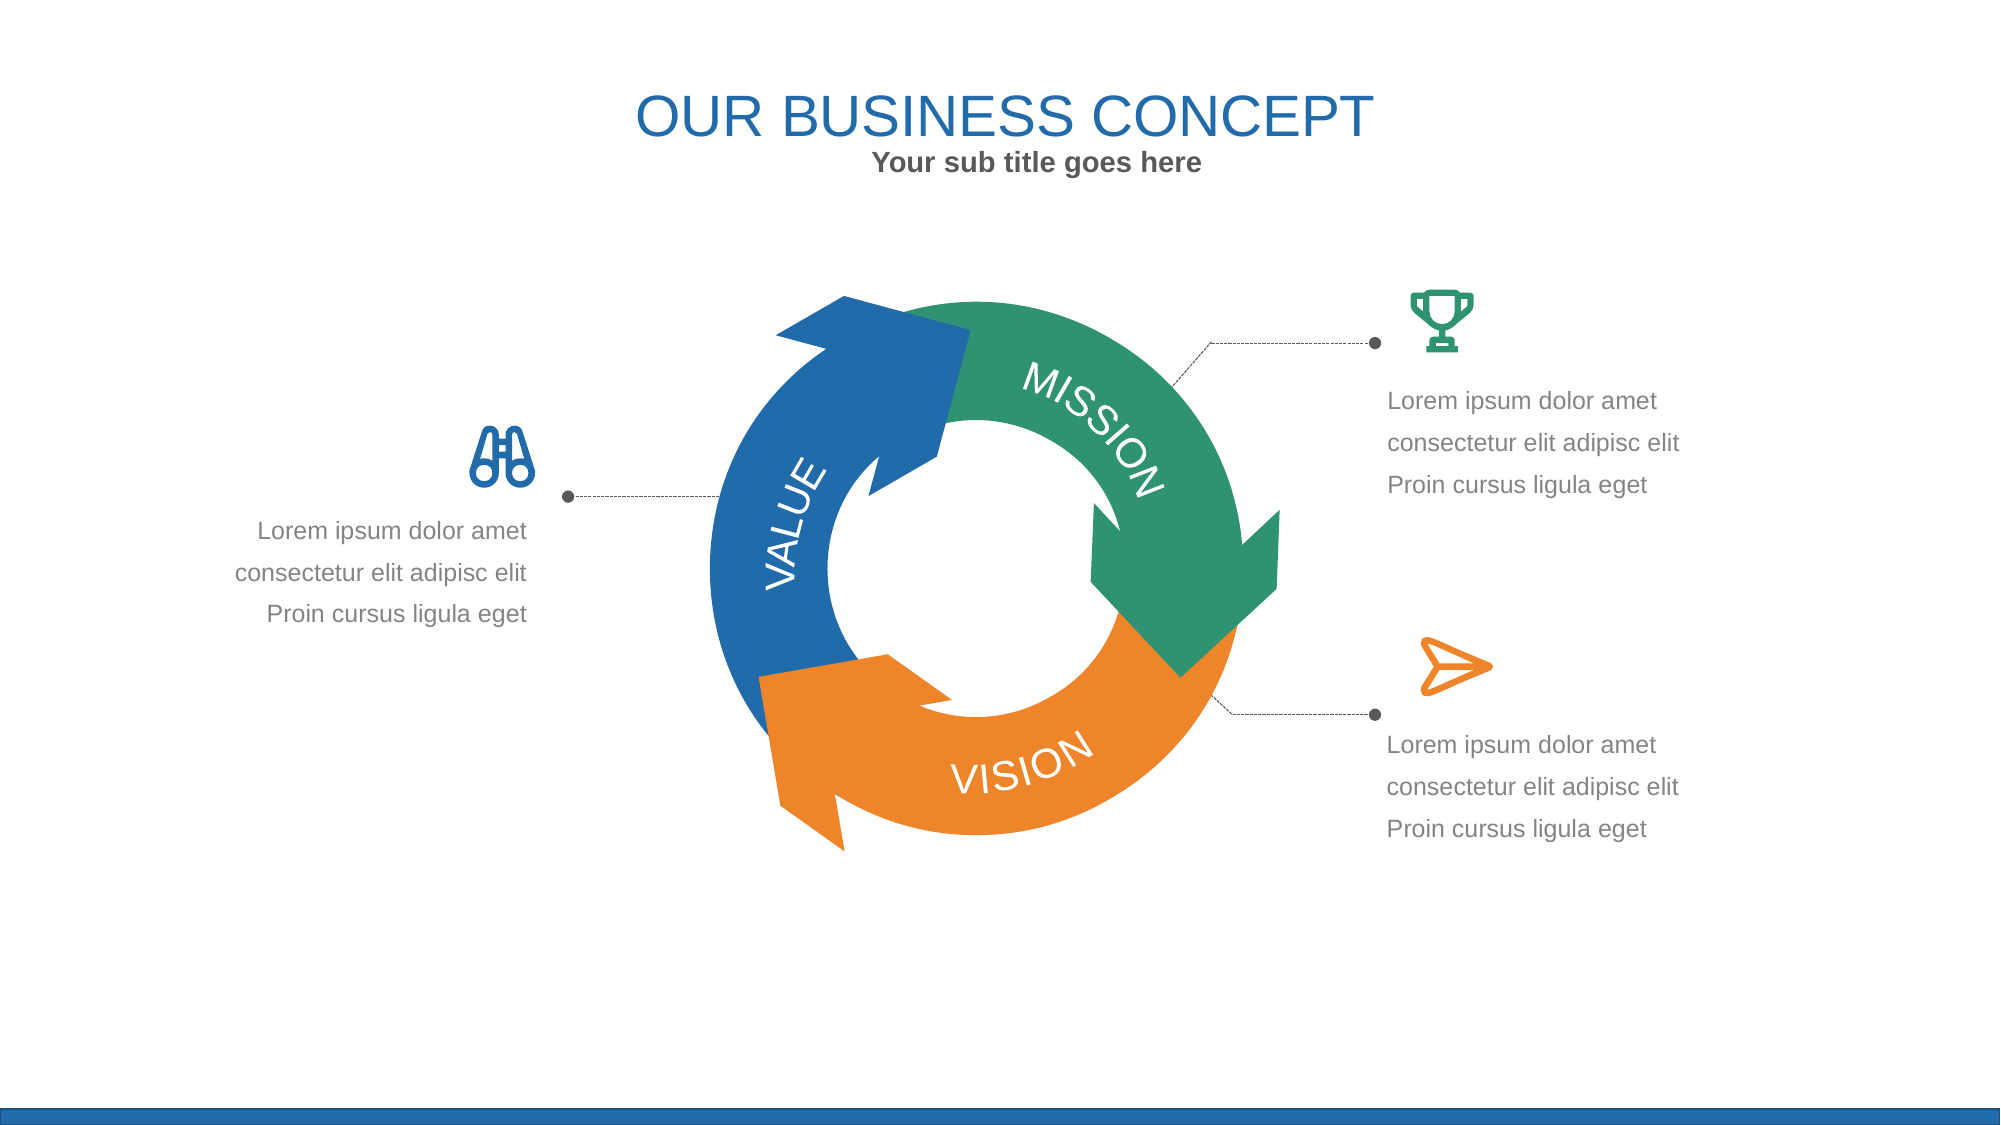

OUR BUSINESS CONCEPT
Your sub title goes here

MISSION
VALUE

VISION

Lorem ipsum dolor amet
consectetur elit adipisc elit
Proin cursus ligula eget

Lorem ipsum dolor amet
consectetur elit adipisc elit
Proin cursus ligula eget

Lorem ipsum dolor amet
consectetur elit adipisc elit
Proin cursus ligula eget